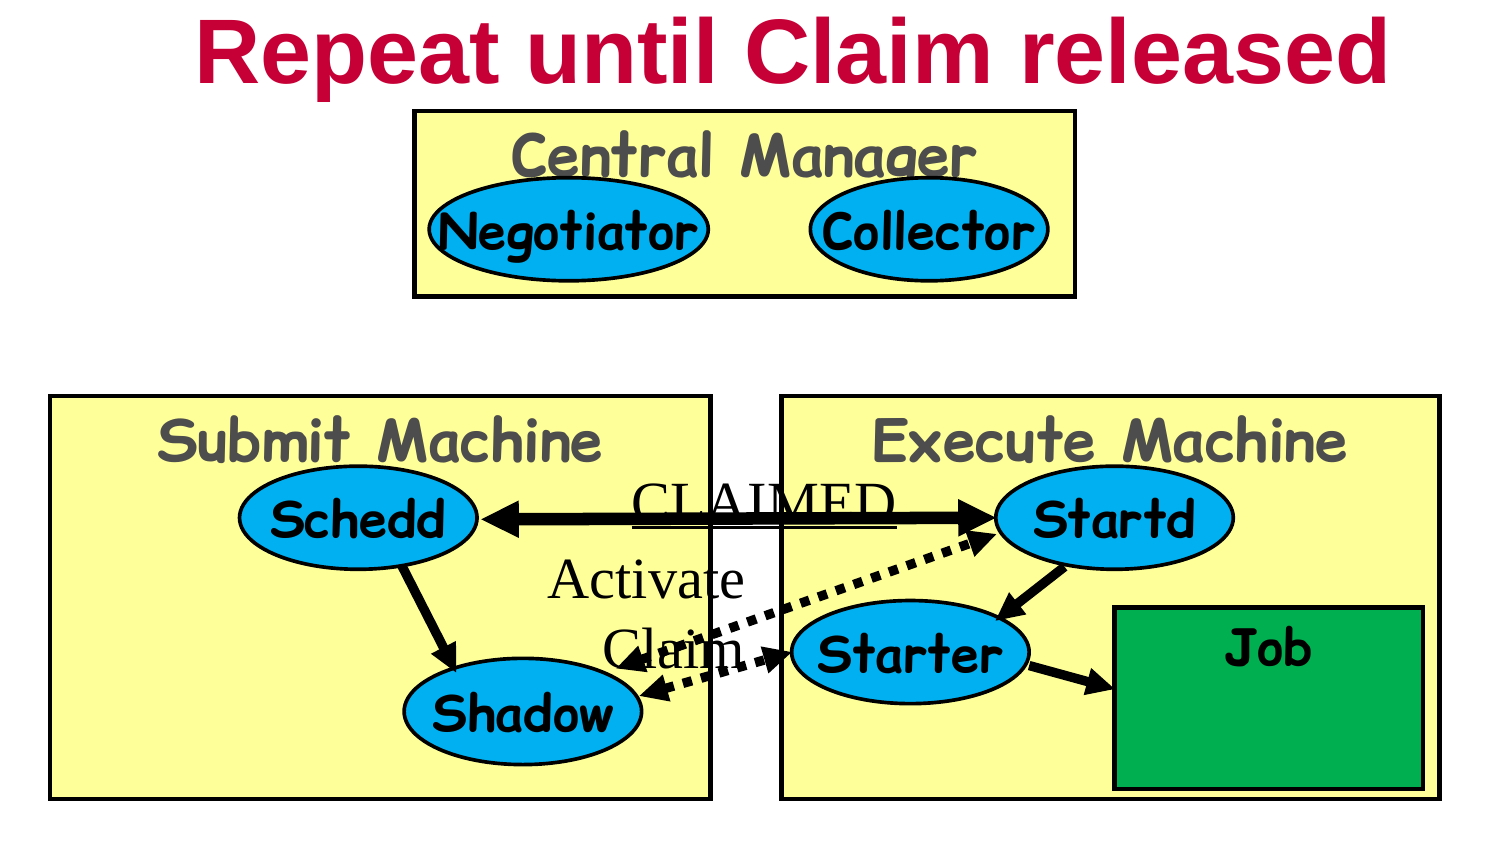

Repeat until Claim released
Central Manager
Negotiator
Collector
Submit Machine
Execute Machine
CLAIMED
Schedd
Startd

Activate
Claim

Shadow

Starter

Job

32
32